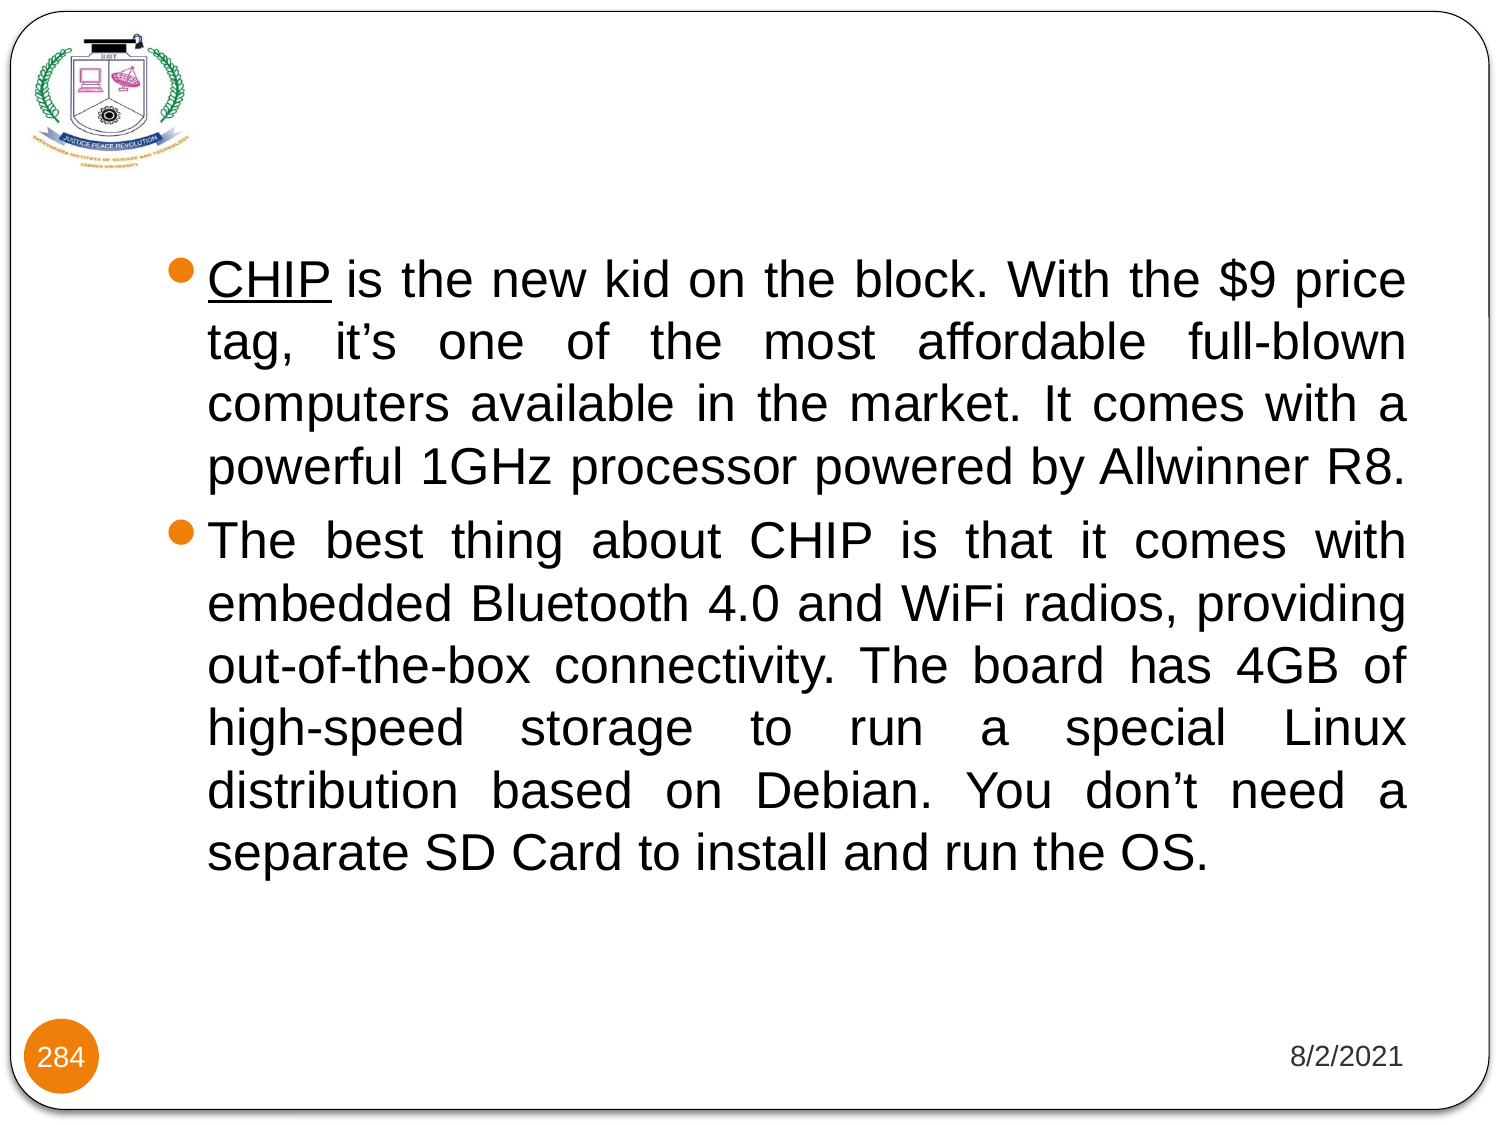

#
CHIP is the new kid on the block. With the $9 price tag, it’s one of the most affordable full-blown computers available in the market. It comes with a powerful 1GHz processor powered by Allwinner R8.
The best thing about CHIP is that it comes with embedded Bluetooth 4.0 and WiFi radios, providing out-of-the-box connectivity. The board has 4GB of high-speed storage to run a special Linux distribution based on Debian. You don’t need a separate SD Card to install and run the OS.

8/2/2021
284